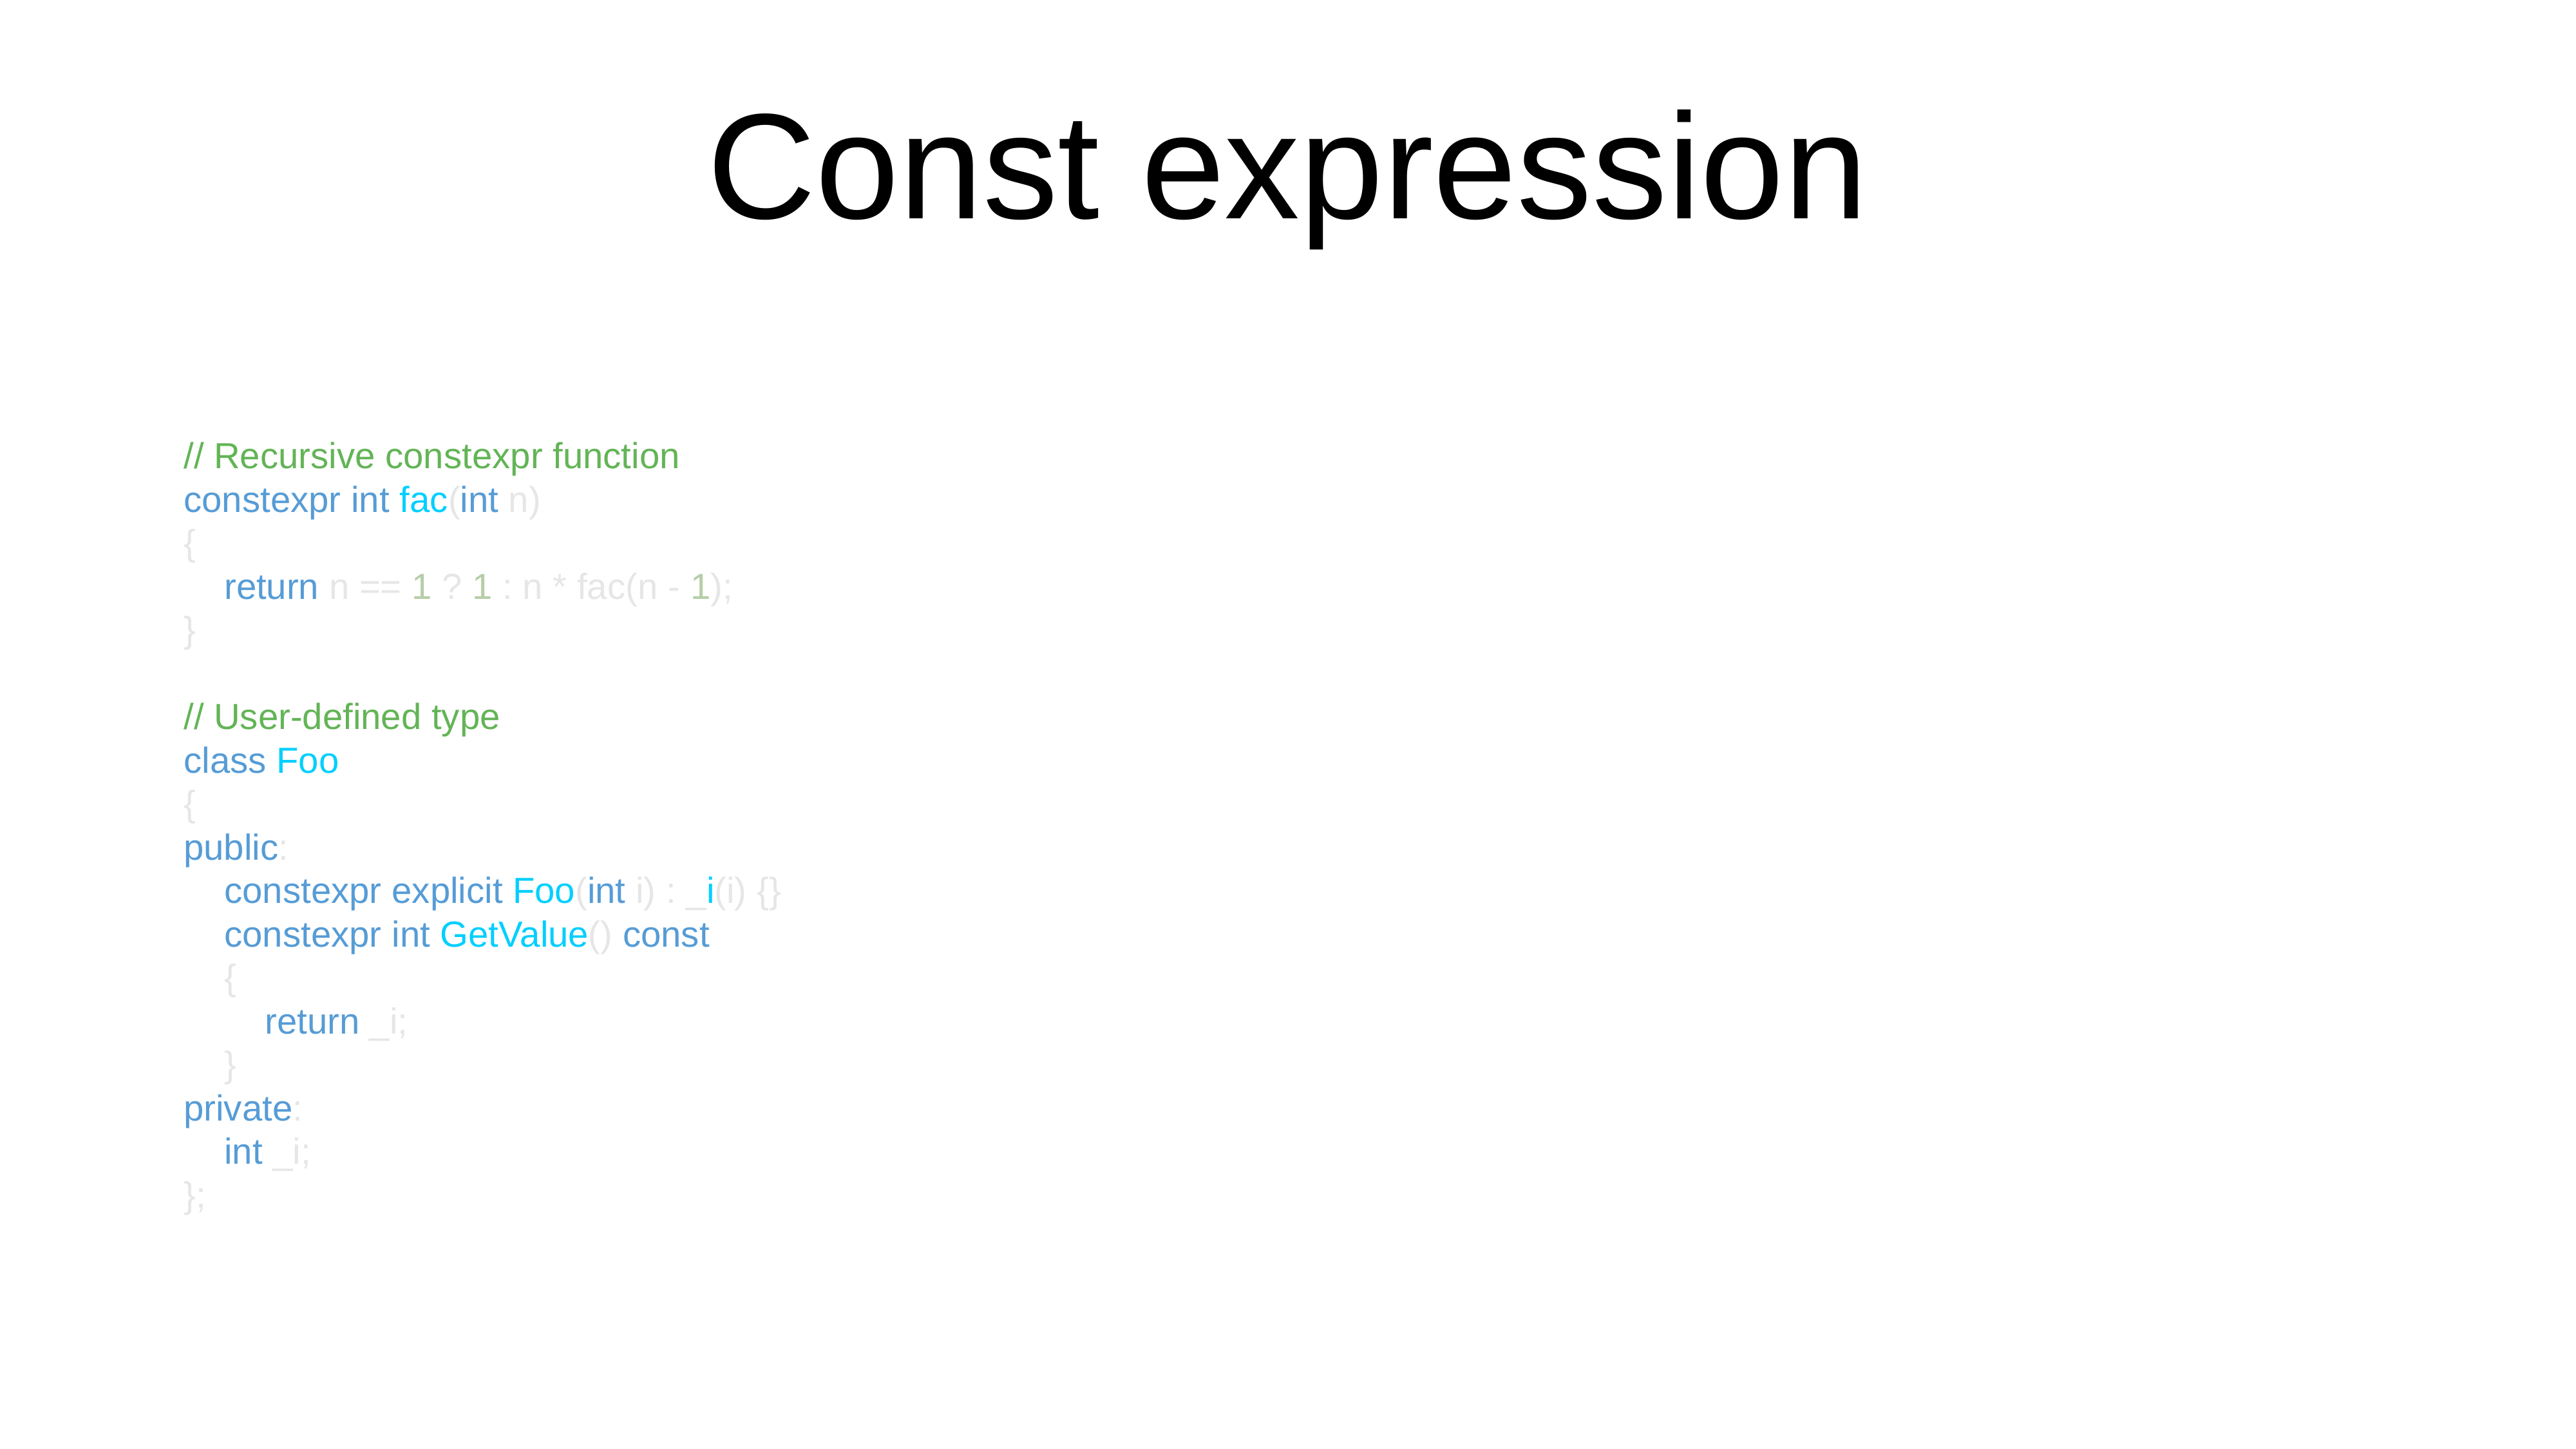

# Const expression
// Recursive constexpr function
constexpr int fac(int n)
{
    return n == 1 ? 1 : n * fac(n - 1);
}

// User-defined type
class Foo
{
public:
    constexpr explicit Foo(int i) : _i(i) {}
    constexpr int GetValue() const
    {
        return _i;
    }
private:
    int _i;
};